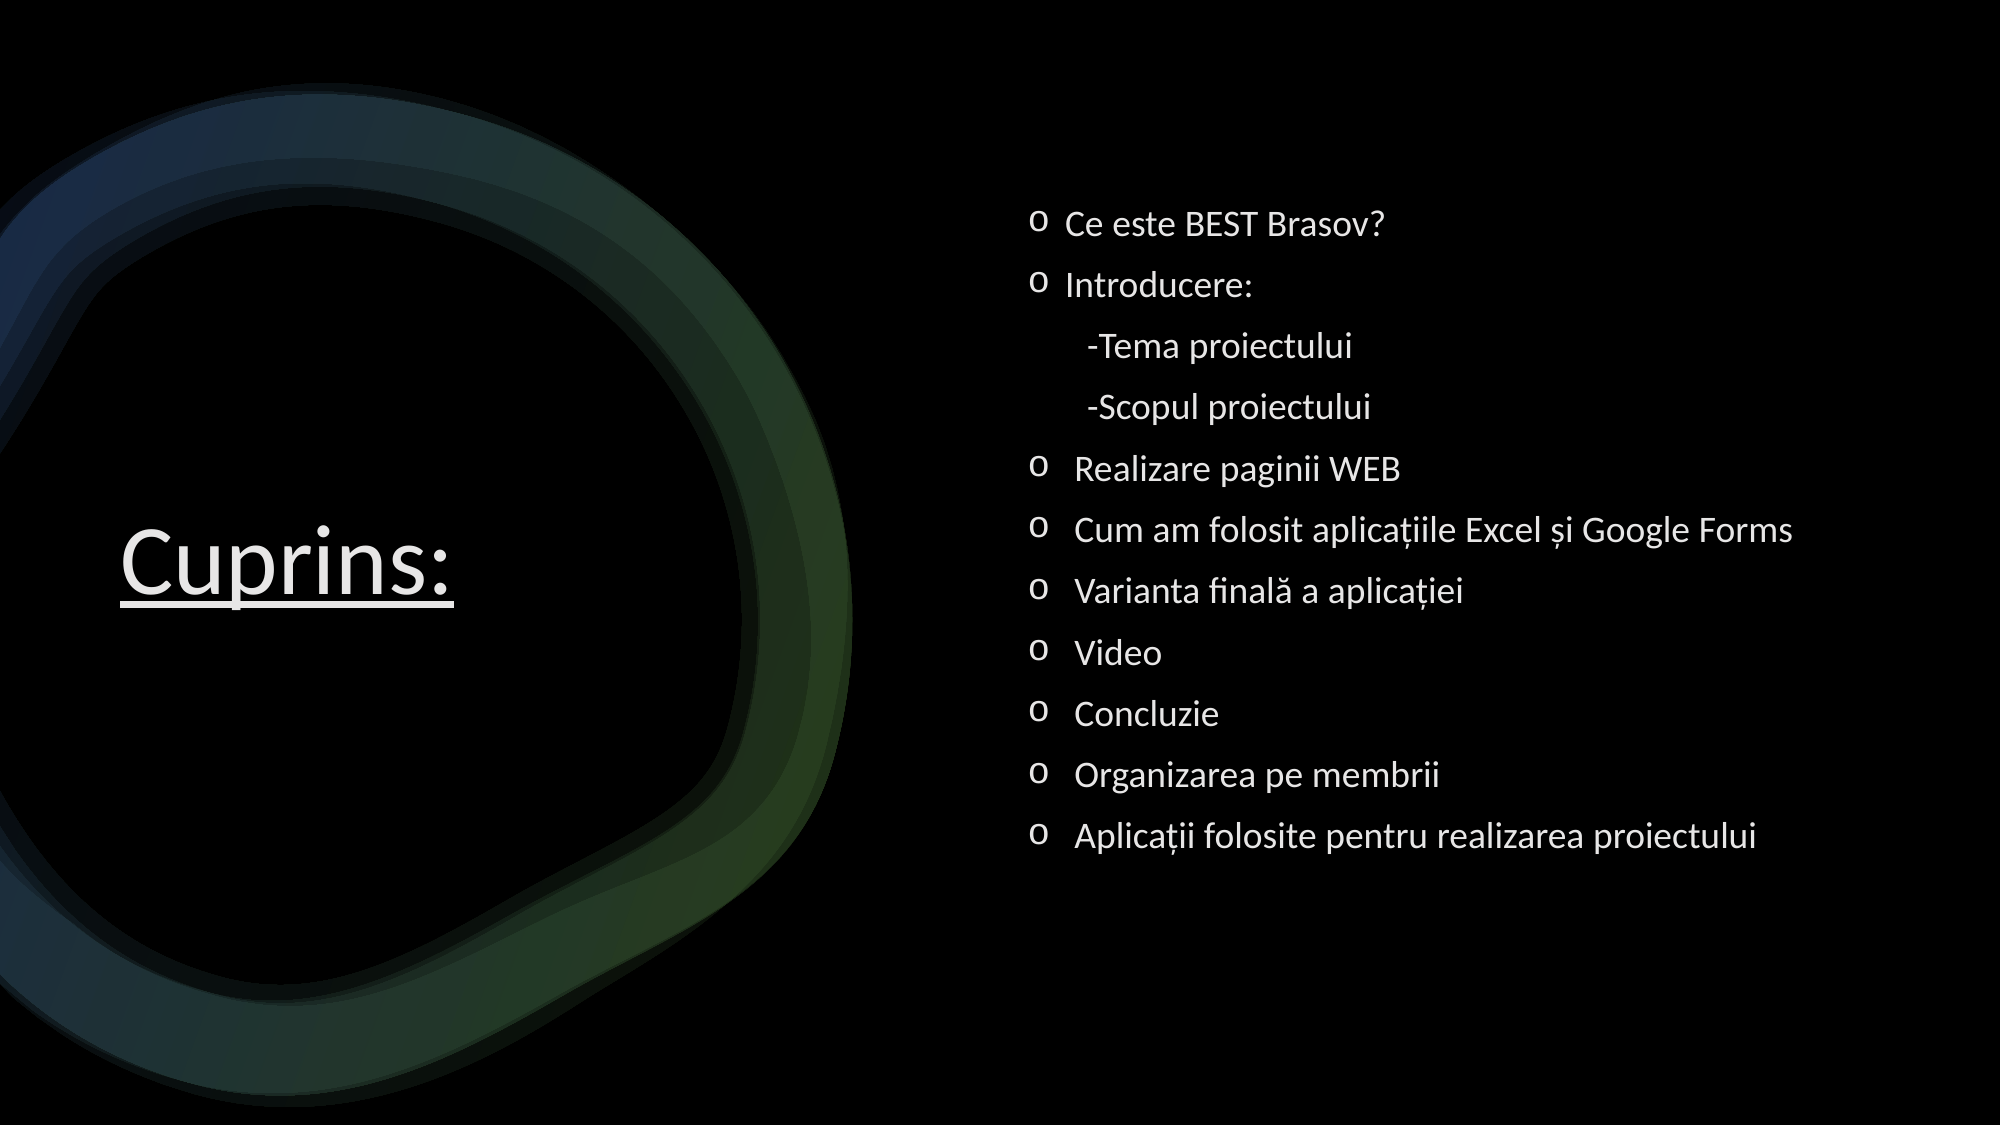

Ce este BEST Brasov?
Introducere:
       -Tema proiectului
       -Scopul proiectului
Realizare paginii WEB
Cum am folosit aplicațiile Excel și Google Forms
Varianta finală a aplicației
Video
Concluzie
Organizarea pe membrii
Aplicații folosite pentru realizarea proiectului

# Cuprins: